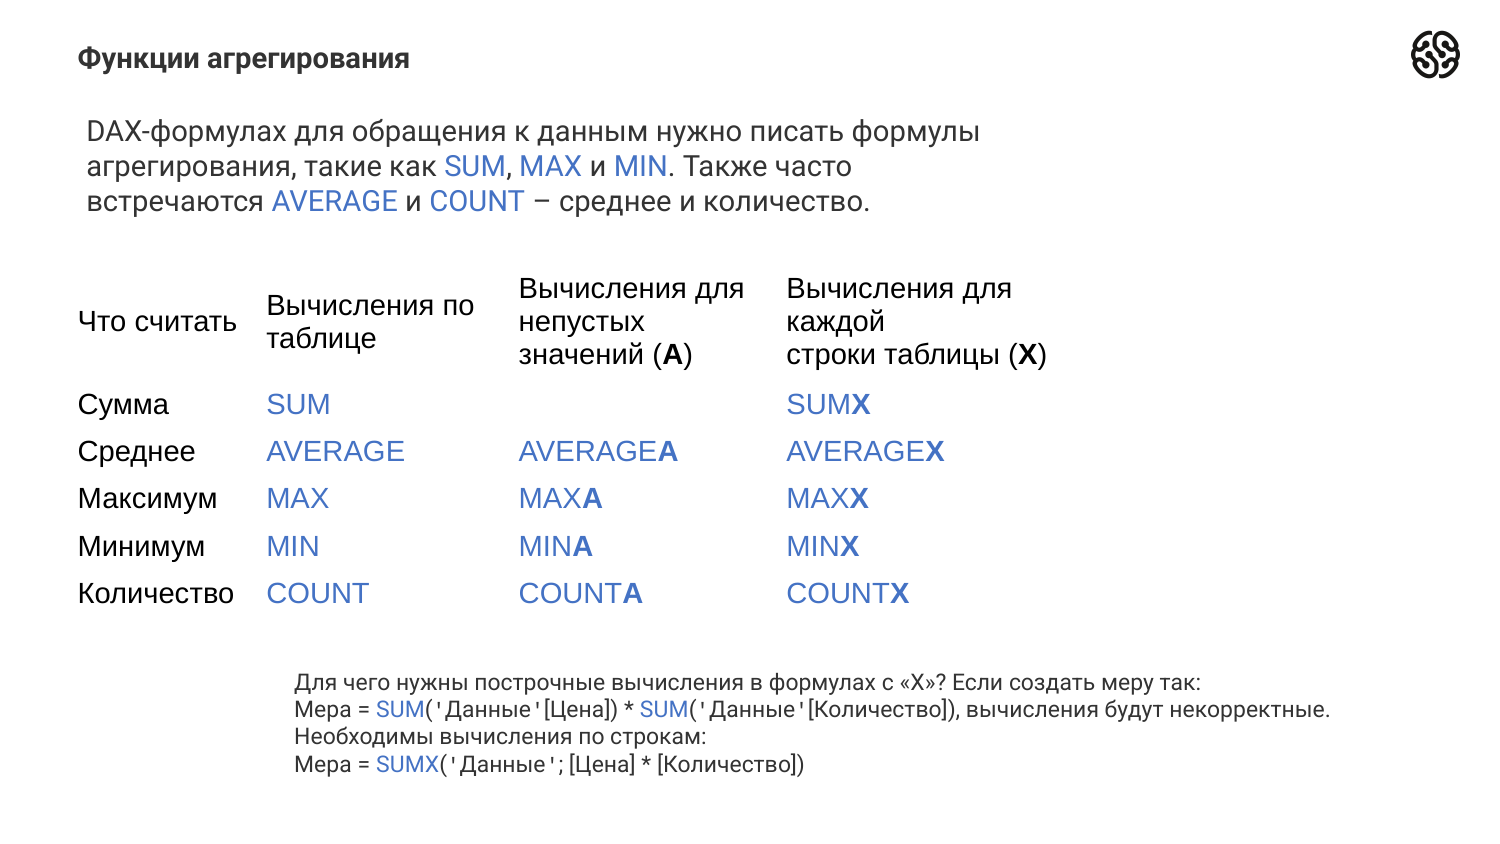

Функции агрегирования
DAX-формулах для обращения к данным нужно писать формулы агрегирования, такие как SUM, MAX и MIN. Также часто встречаются AVERAGE и COUNT – среднее и количество.
| Что считать | Вычисления по таблице | Вычисления для непустых значений (A) | Вычисления для каждой строки таблицы (Х) |
| --- | --- | --- | --- |
| Сумма | SUM |  | SUMX |
| Среднее | AVERAGE | AVERAGEA | AVERAGEX |
| Максимум | MAX | MAXA | MAXX |
| Минимум | MIN | MINA | MINX |
| Количество | COUNT | COUNTA | COUNTX |
Для чего нужны построчные вычисления в формулах с «X»? Если создать меру так:
Мера = SUM('Данные'[Цена]) * SUM('Данные'[Количество]), вычисления будут некорректные.
Необходимы вычисления по строкам:
Мера = SUMX('Данные'; [Цена] * [Количество])